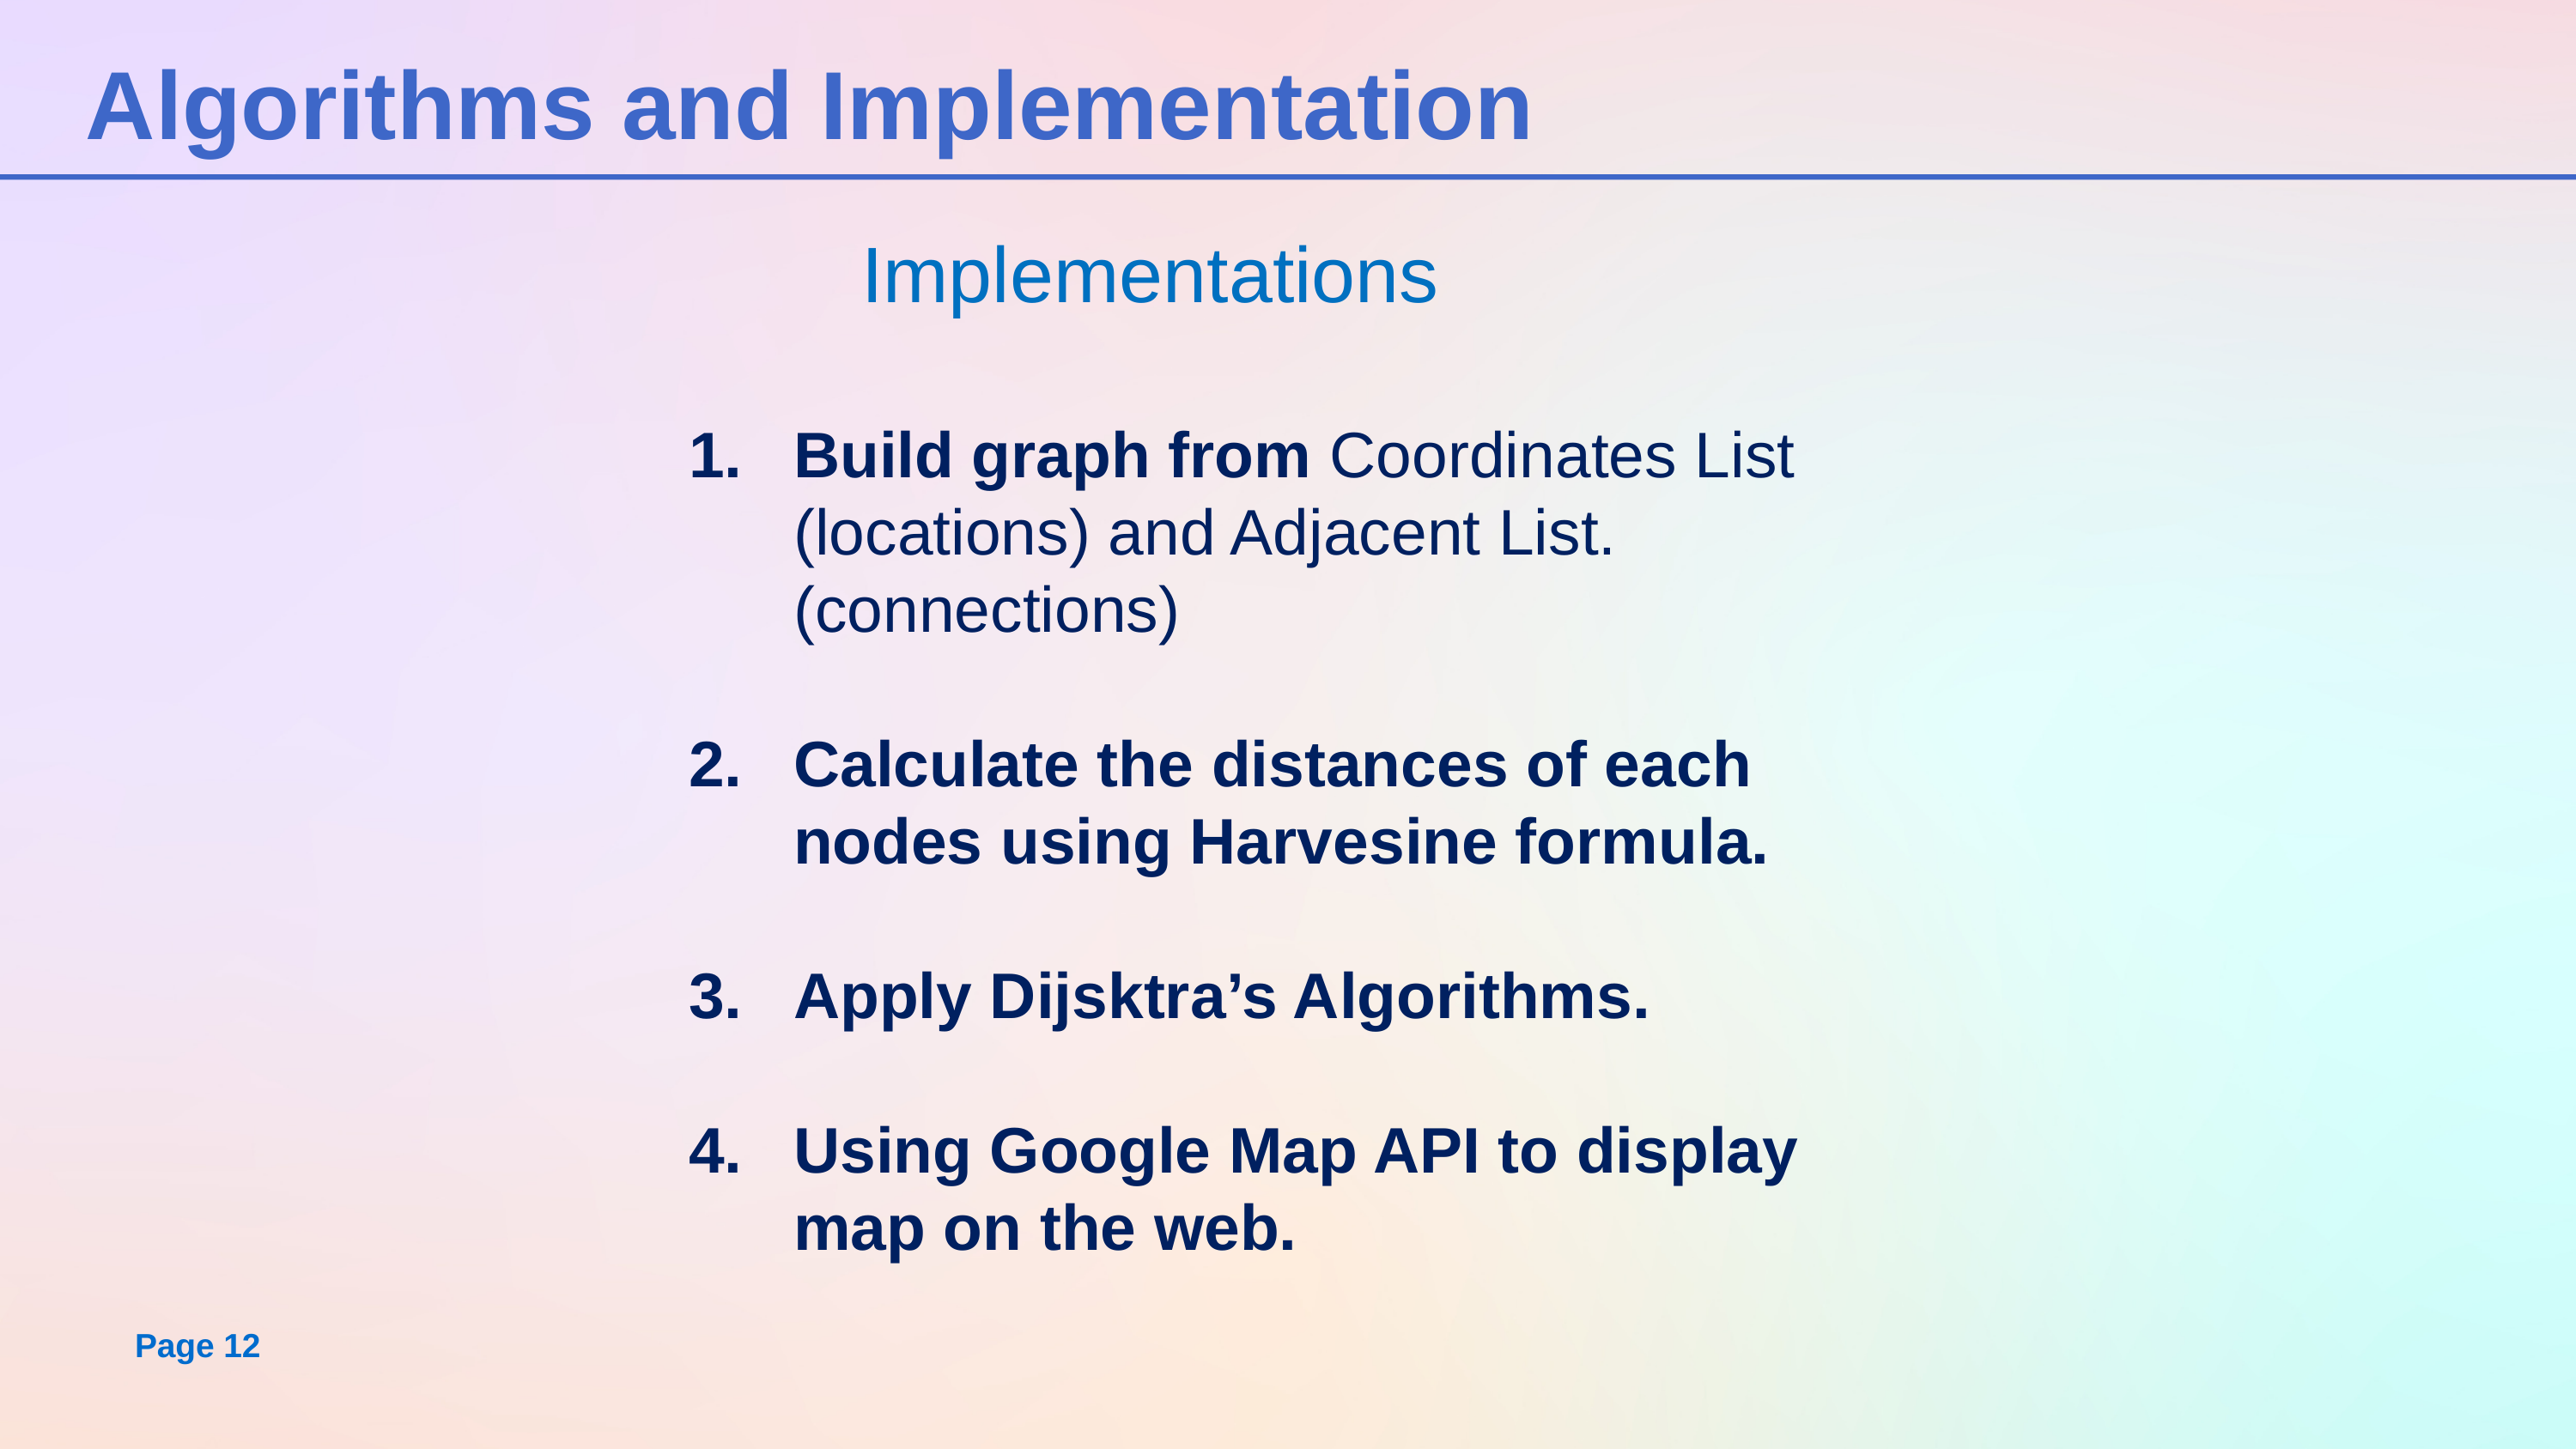

Algorithms and Implementation

	  Implementations

Build graph from Coordinates List (locations) and Adjacent List. (connections)

Calculate the distances of each nodes using Harvesine formula.

Apply Dijsktra’s Algorithms.

Using Google Map API to display map on the web.

Page 12